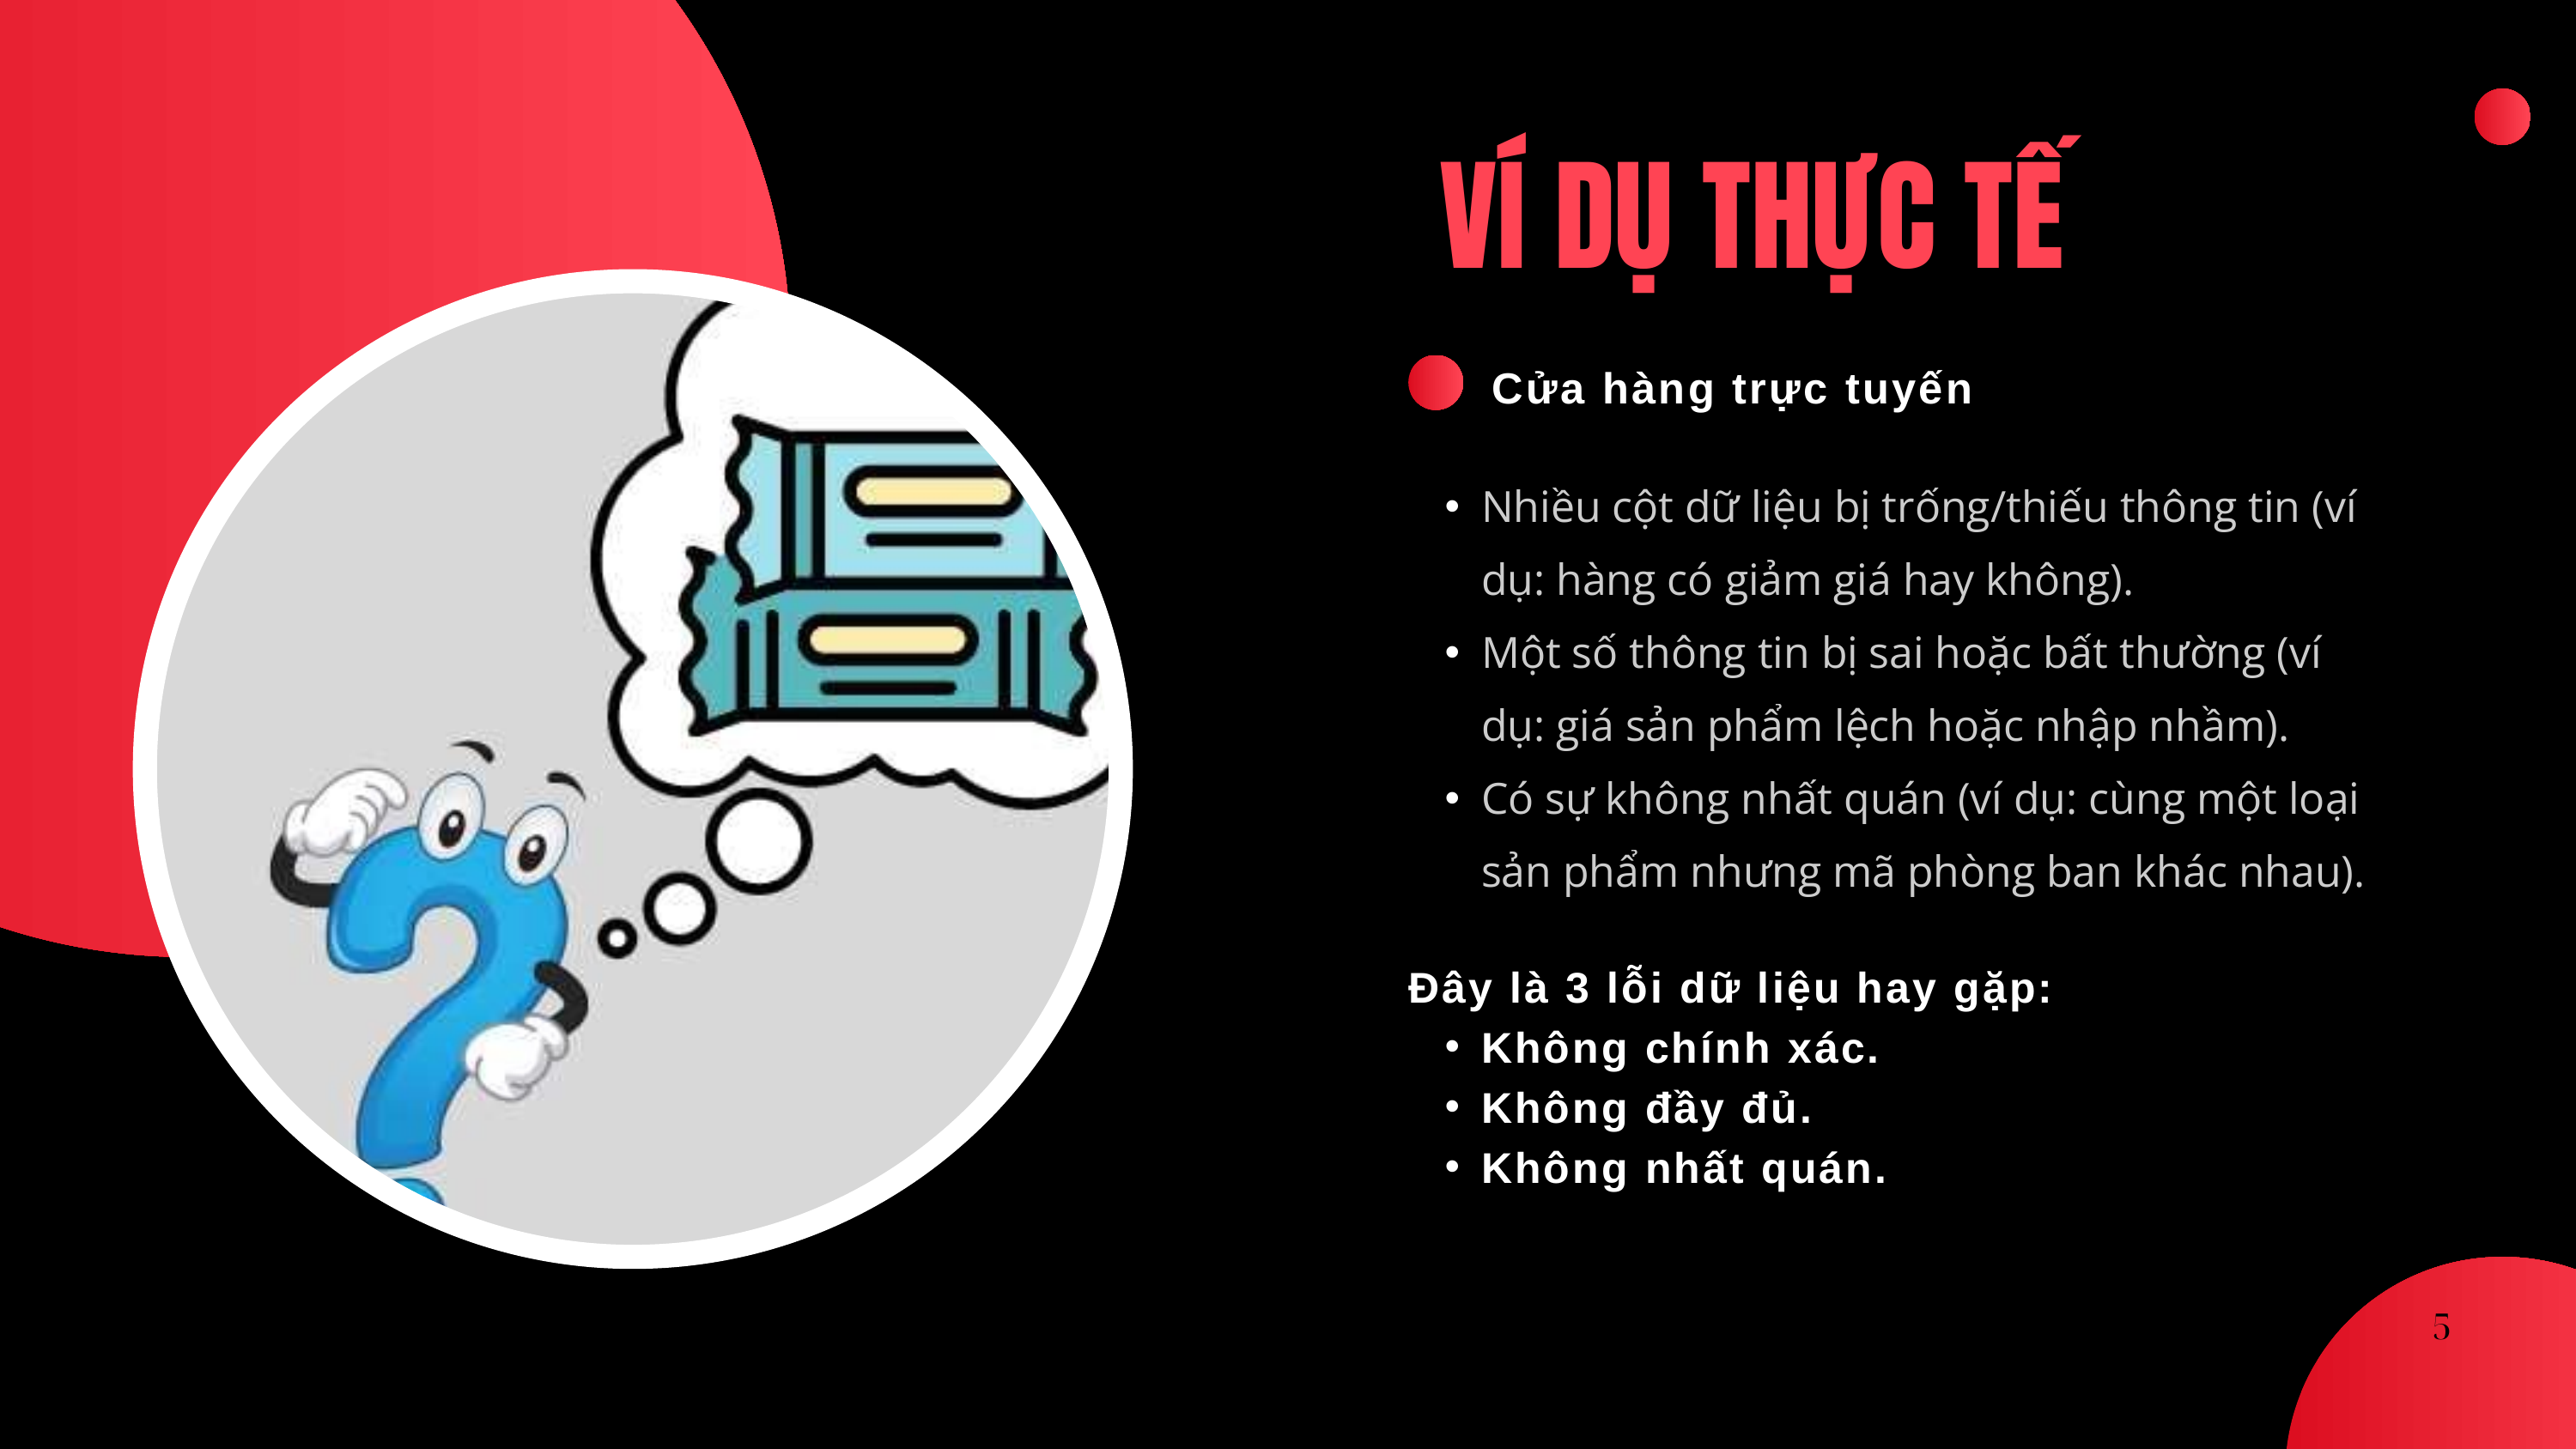

VÍ DỤ THỰC TẾ

Cửa hàng trực tuyến

Nhiều cột dữ liệu bị trống/thiếu thông tin (ví dụ: hàng có giảm giá hay không).
Một số thông tin bị sai hoặc bất thường (ví dụ: giá sản phẩm lệch hoặc nhập nhầm).
Có sự không nhất quán (ví dụ: cùng một loại sản phẩm nhưng mã phòng ban khác nhau).

Đây là 3 lỗi dữ liệu hay gặp:
Không chính xác.
Không đầy đủ.
Không nhất quán.

5